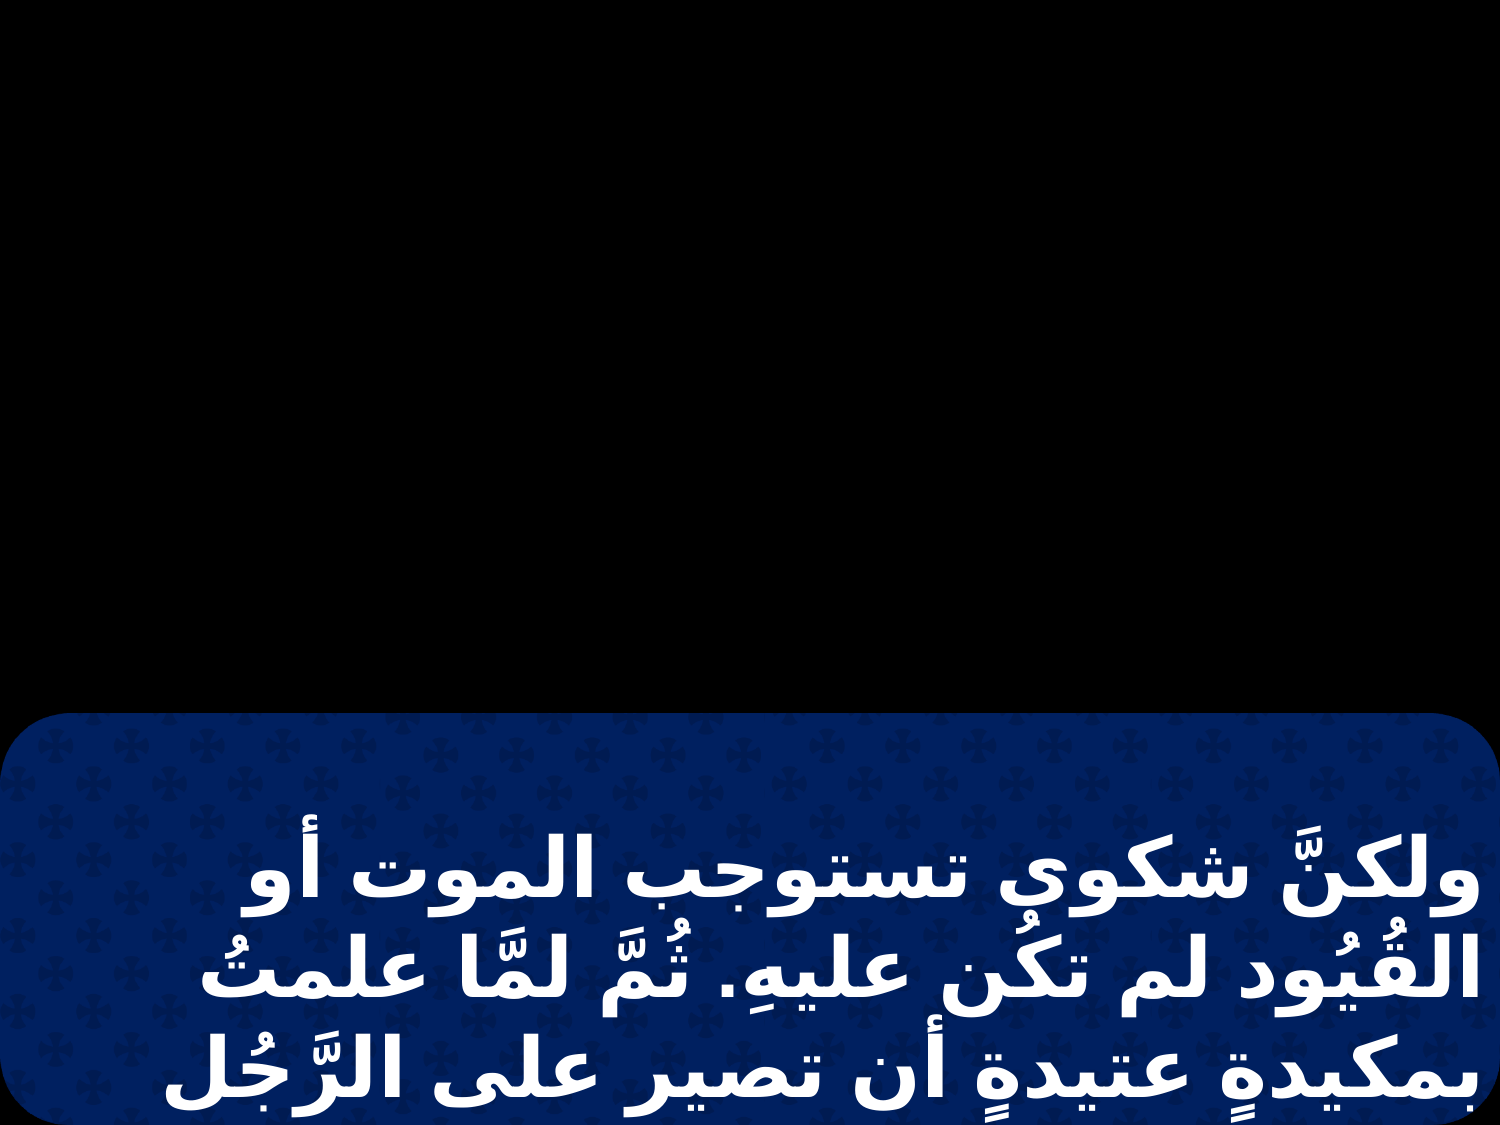

ولكنَّ شكوى تستوجب الموت أو القُيُود لم تكُن عليهِ. ثُمَّ لمَّا علمتُ بمكيدةٍ عتيدةٍ أن تصير على الرَّجُل مِنَ